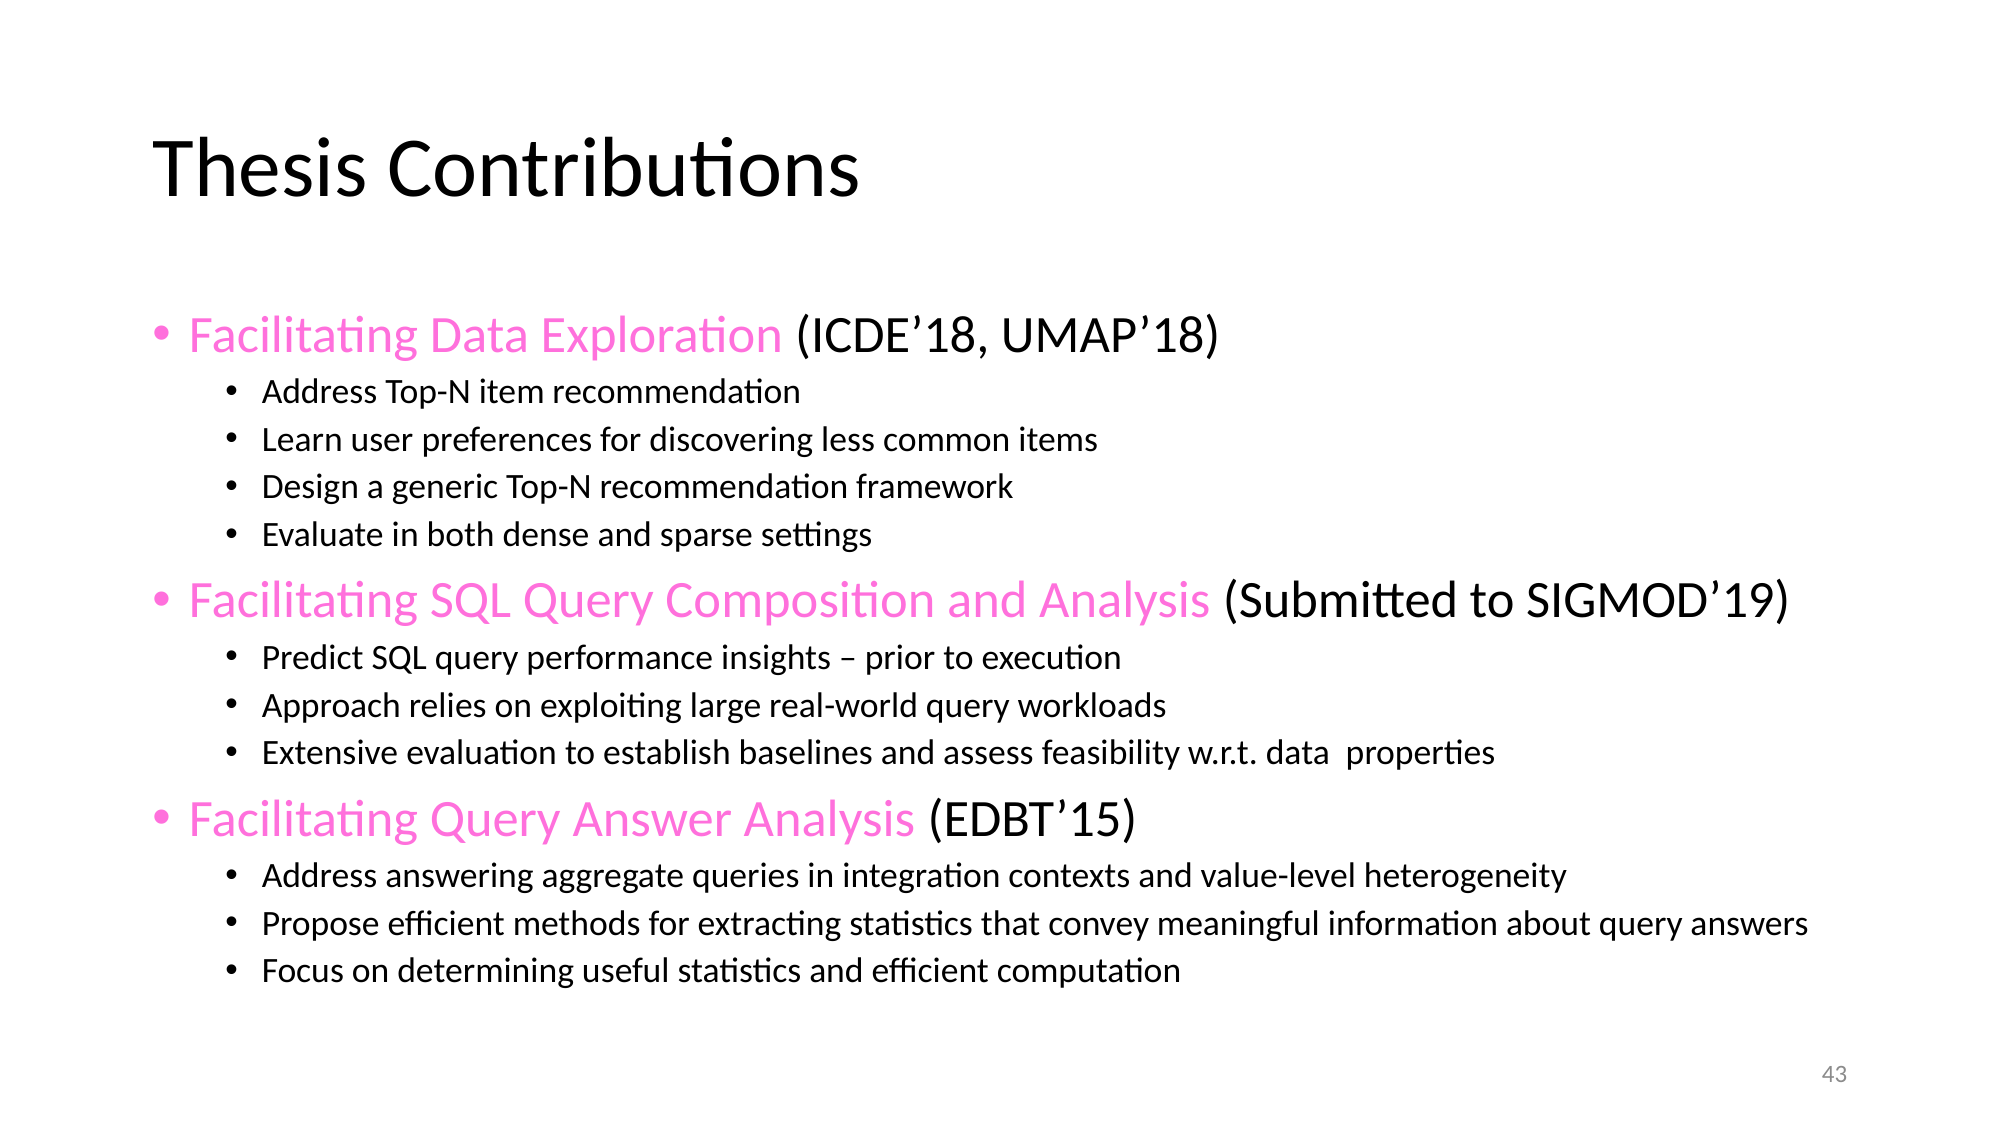

# Thesis Contributions
Facilitating Data Exploration (ICDE’18, UMAP’18)
Address Top-N item recommendation
Learn user preferences for discovering less common items
Design a generic Top-N recommendation framework
Evaluate in both dense and sparse settings
Facilitating SQL Query Composition and Analysis (Submitted to SIGMOD’19)
Predict SQL query performance insights – prior to execution
Approach relies on exploiting large real-world query workloads
Extensive evaluation to establish baselines and assess feasibility w.r.t. data  properties
Facilitating Query Answer Analysis (EDBT’15)
Address answering aggregate queries in integration contexts and value-level heterogeneity
Propose efficient methods for extracting statistics that convey meaningful information about query answers
Focus on determining useful statistics and efficient computation

43